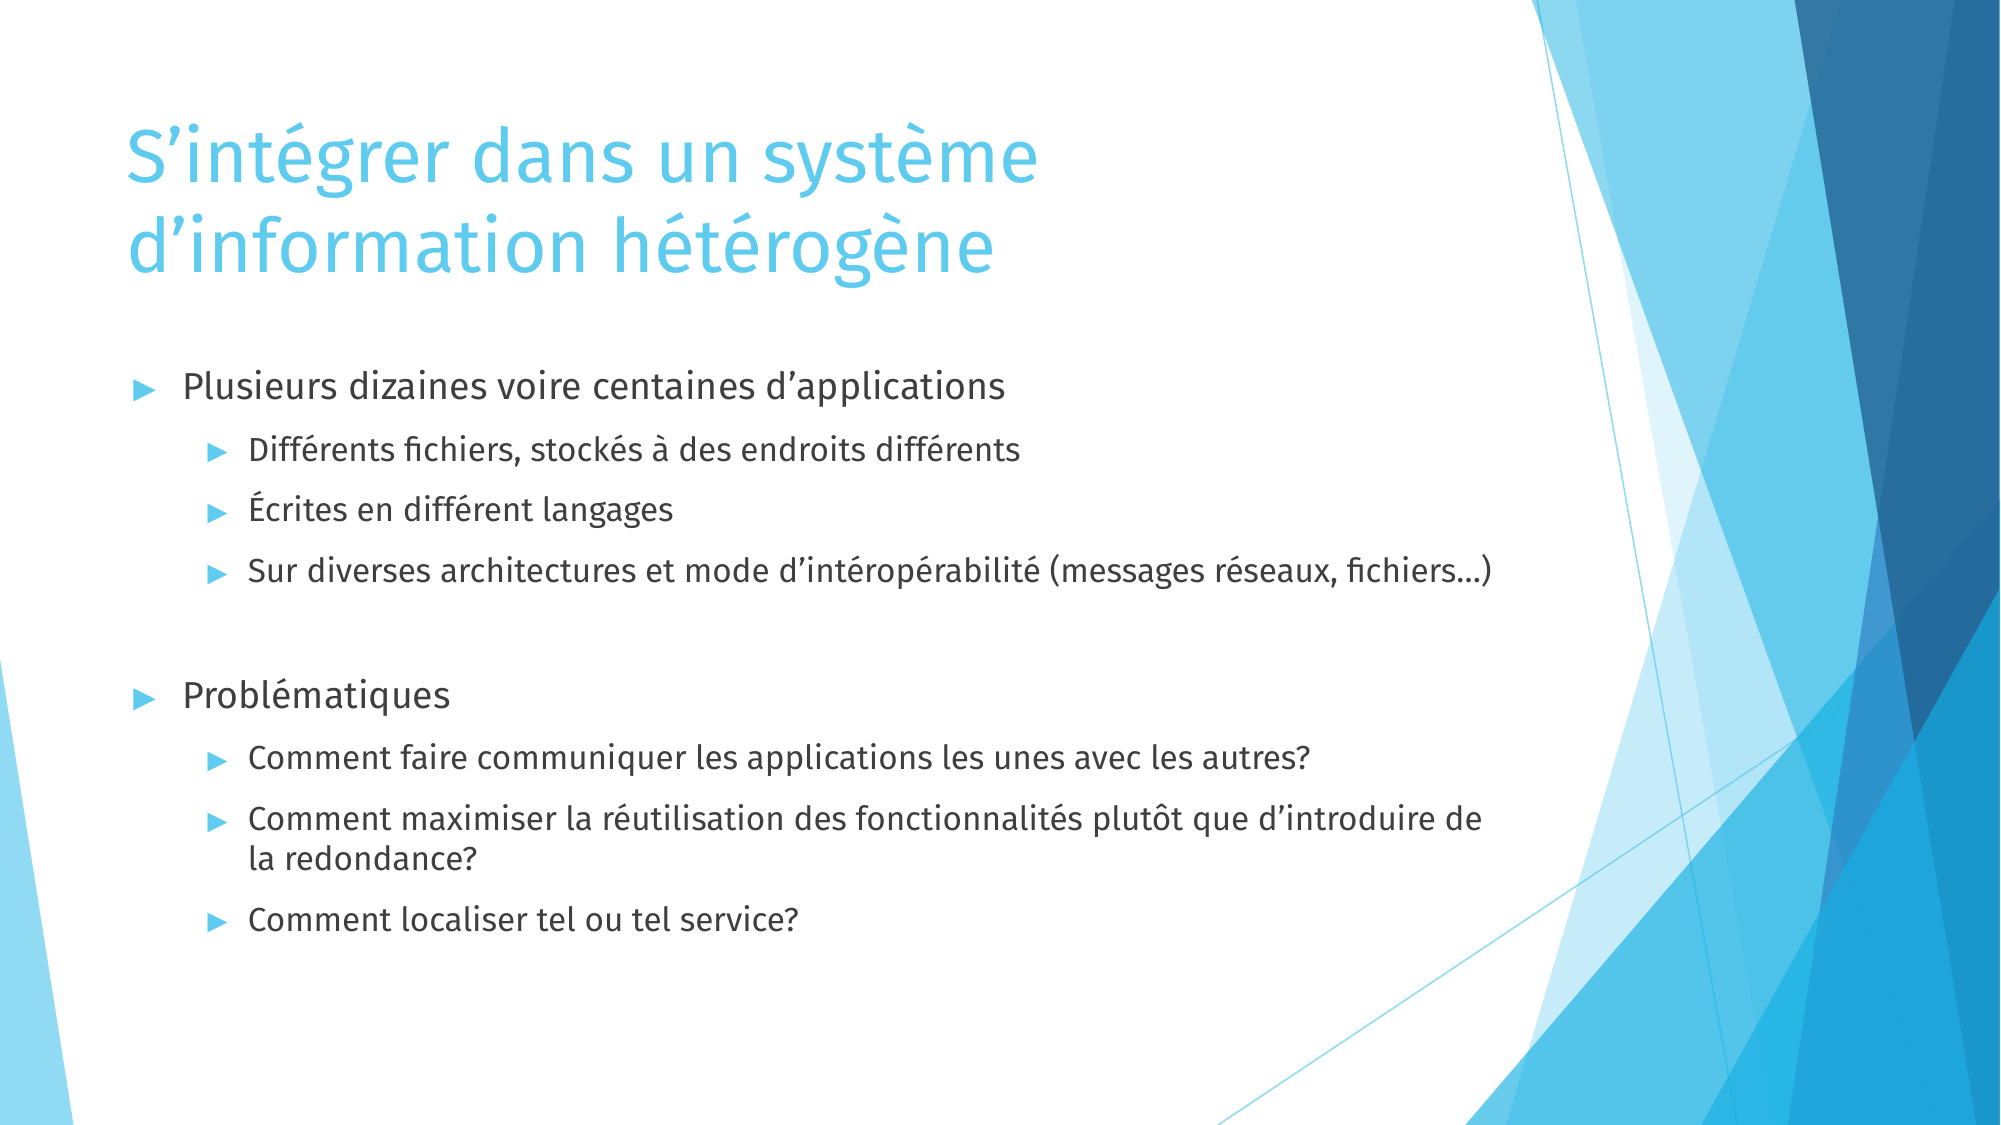

# S’intégrer dans un système d’information hétérogène
Plusieurs dizaines voire centaines d’applications
Différents fichiers, stockés à des endroits différents
Écrites en différent langages
Sur diverses architectures et mode d’intéropérabilité (messages réseaux, fichiers…)

Problématiques
Comment faire communiquer les applications les unes avec les autres?
Comment maximiser la réutilisation des fonctionnalités plutôt que d’introduire de la redondance?
Comment localiser tel ou tel service?